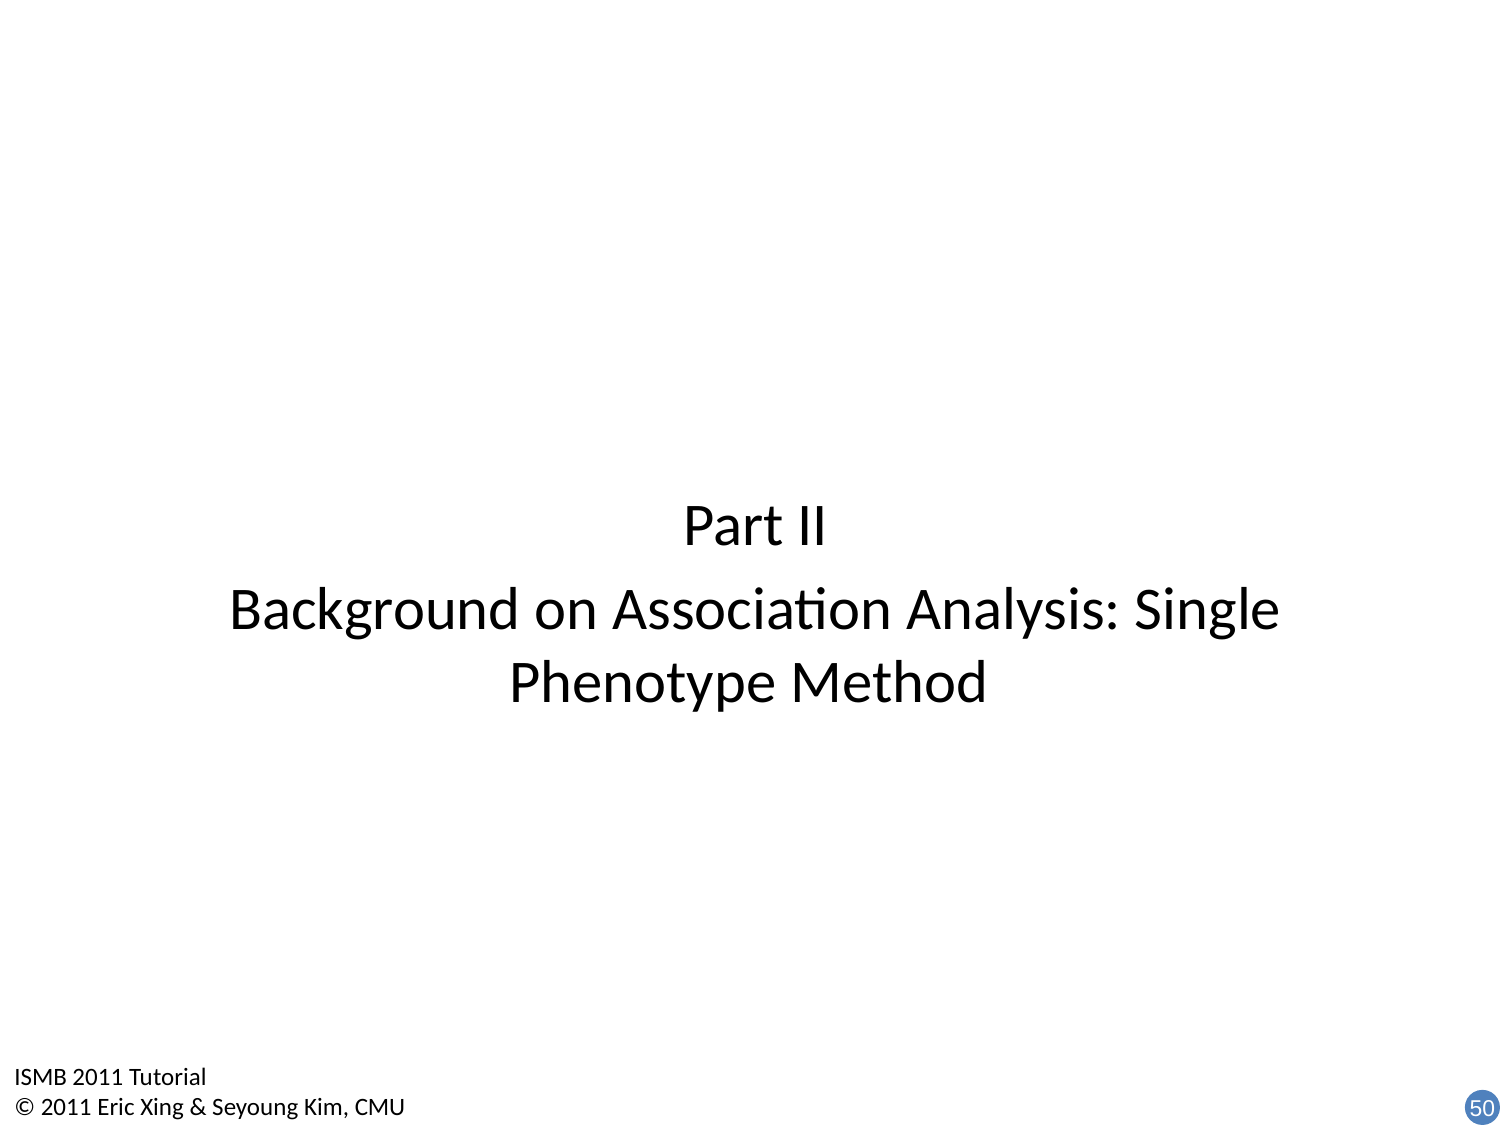

Part II
Background on Association Analysis: Single Phenotype Method